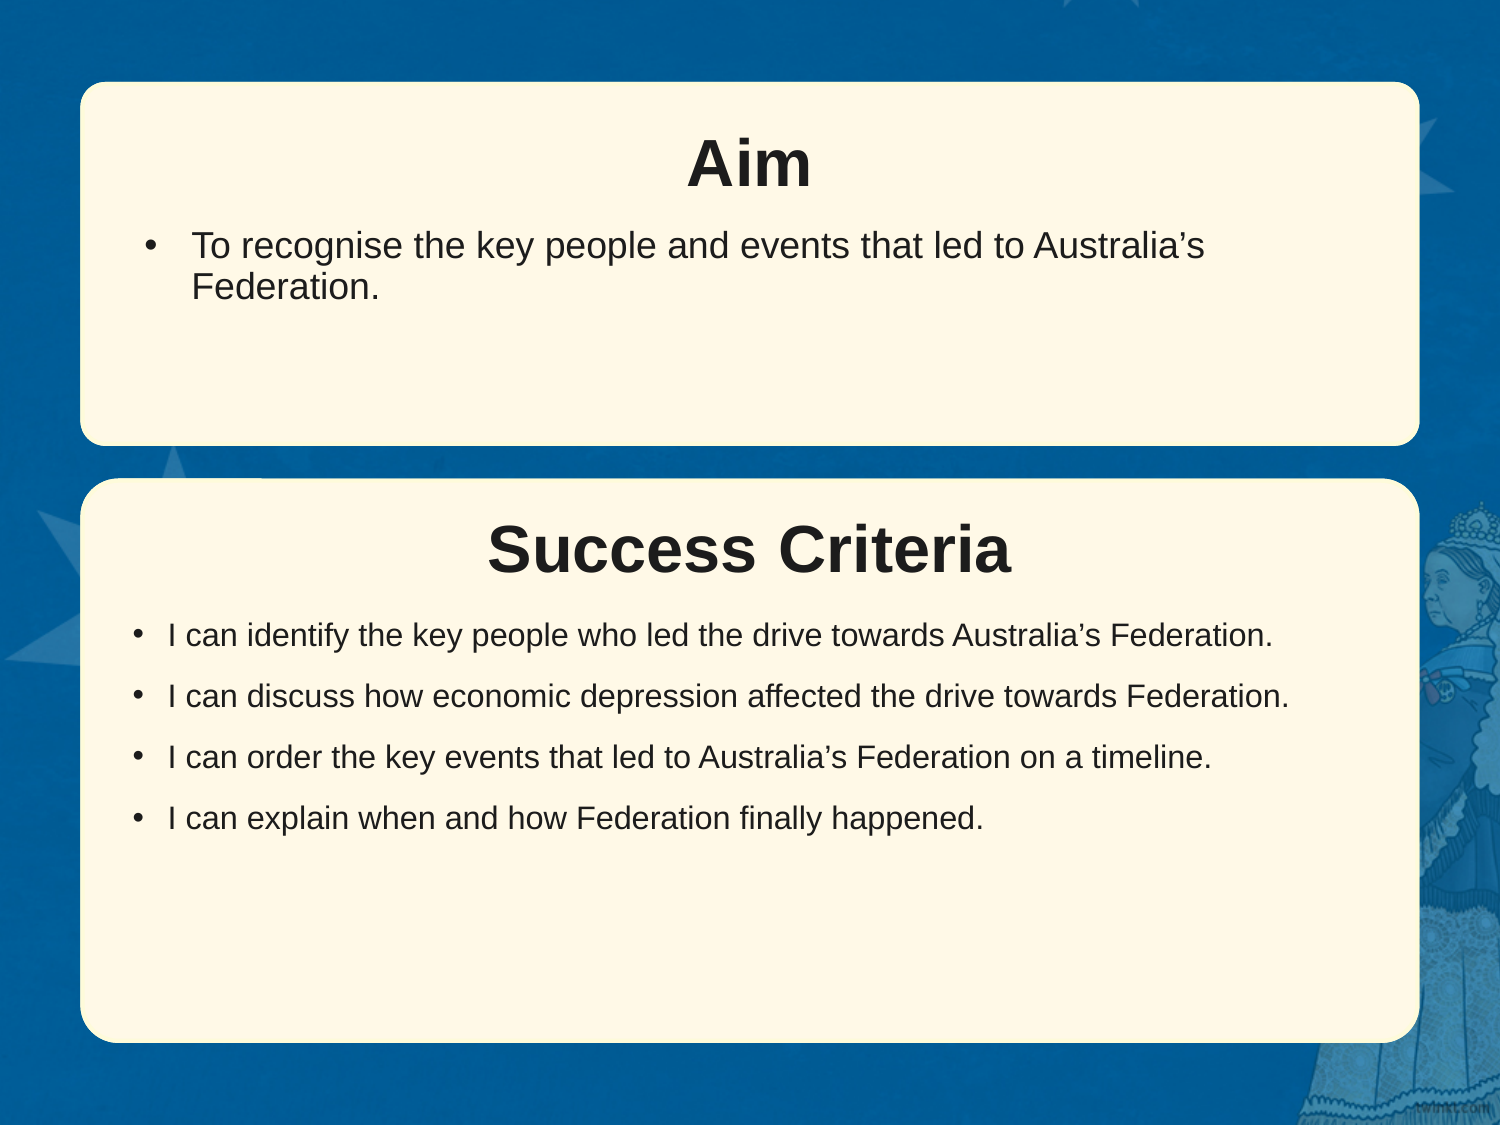

Aim
To recognise the key people and events that led to Australia’s Federation.

Success Criteria
I can identify the key people who led the drive towards Australia’s Federation.
I can discuss how economic depression affected the drive towards Federation.
I can order the key events that led to Australia’s Federation on a timeline.
I can explain when and how Federation finally happened.